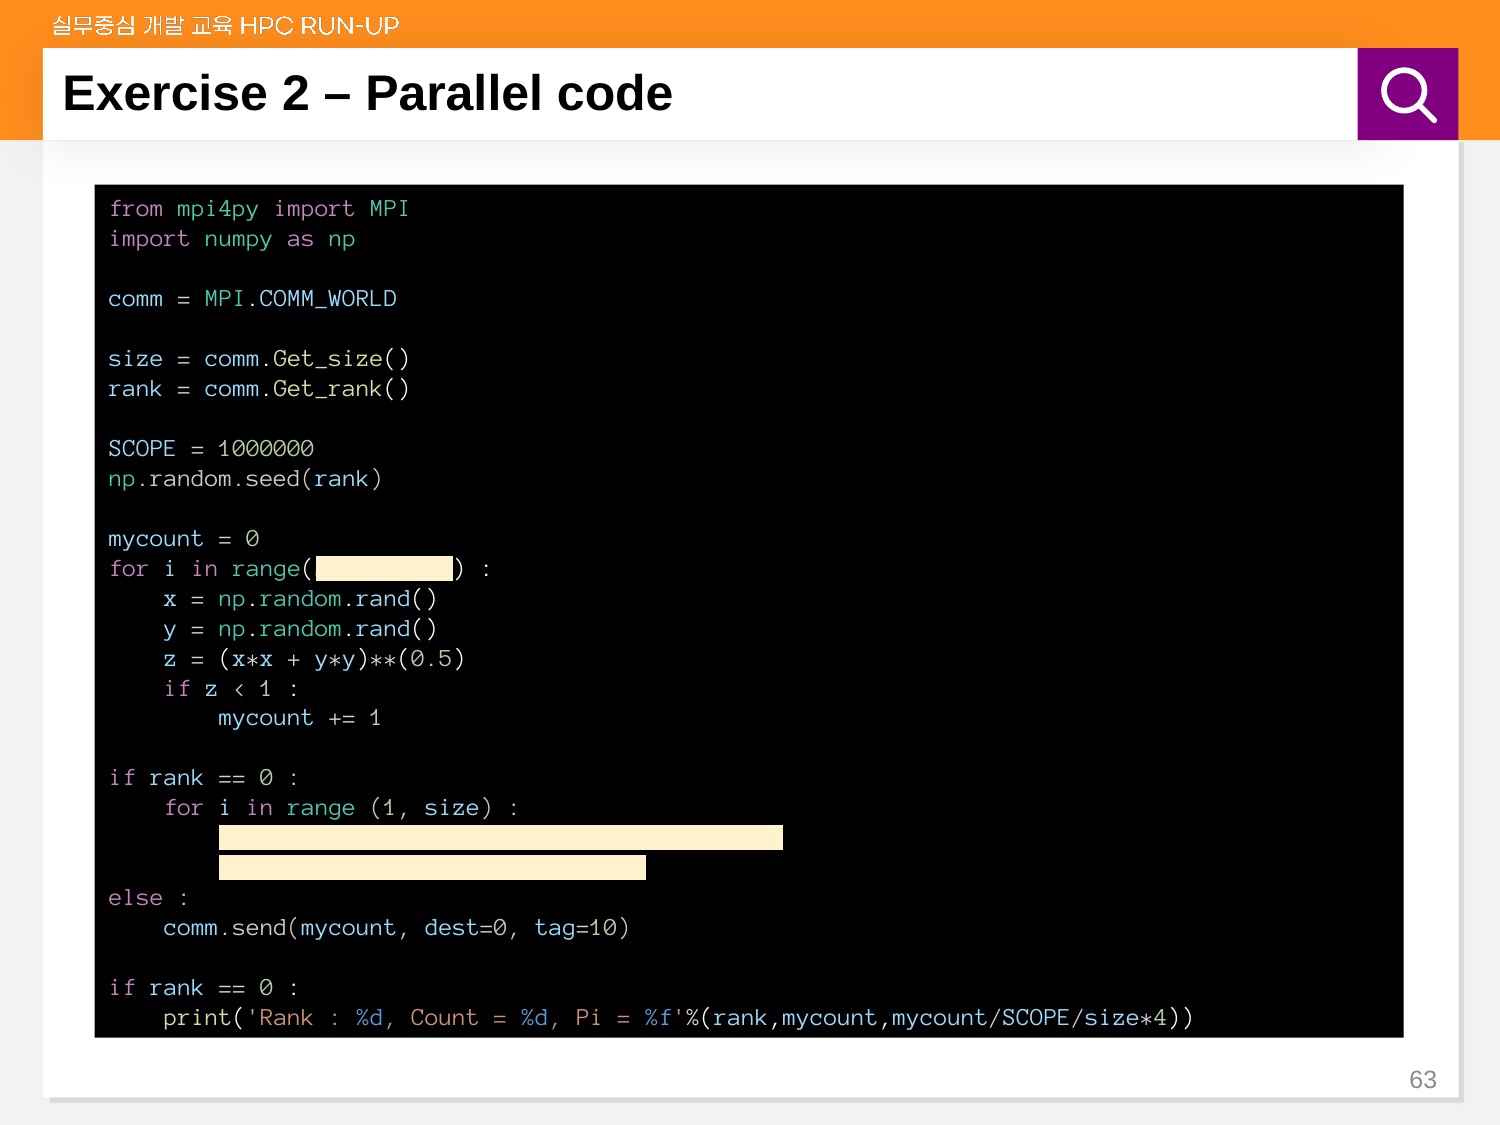

# Exercise 2 – Parallel code
from mpi4py import MPI
import numpy as np
comm = MPI.COMM_WORLD
size = comm.Get_size()
rank = comm.Get_rank()
SCOPE = 1000000
np.random.seed(rank)
mycount = 0
for i in range(SCOPE/size) :
    x = np.random.rand()
    y = np.random.rand()
    z = (x*x + y*y)**(0.5)
    if z < 1 :
        mycount += 1

if rank == 0 :
    for i in range (1, size) :
        other_count = comm.recv(source=i, tag=10)
        mycount = mycount + other_count
else :
    comm.send(mycount, dest=0, tag=10)
if rank == 0 :
    print('Rank : %d, Count = %d, Pi = %f'%(rank,mycount,mycount/SCOPE/size*4))
63